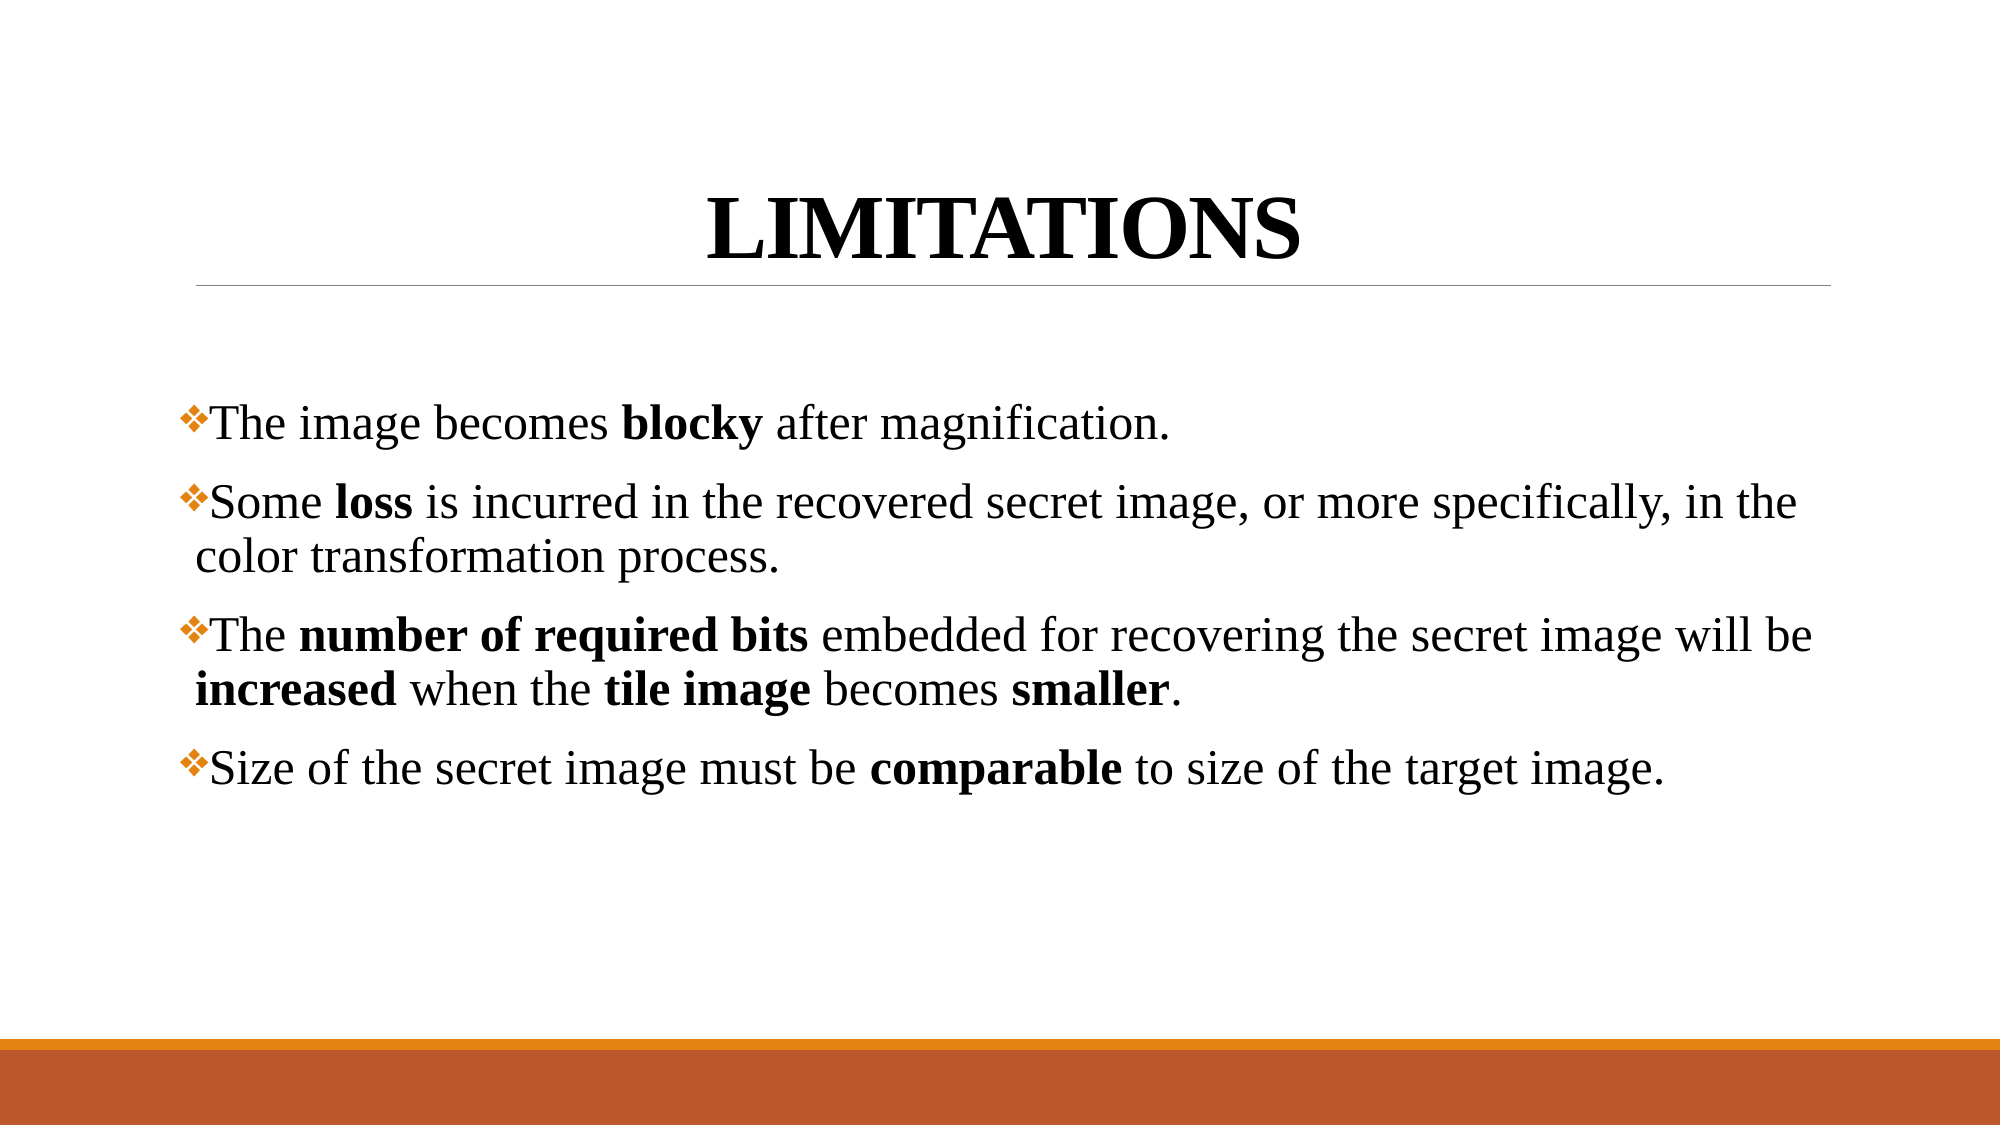

# LIMITATIONS
The image becomes blocky after magnification.
Some loss is incurred in the recovered secret image, or more specifically, in the color transformation process.
The number of required bits embedded for recovering the secret image will be increased when the tile image becomes smaller.
Size of the secret image must be comparable to size of the target image.